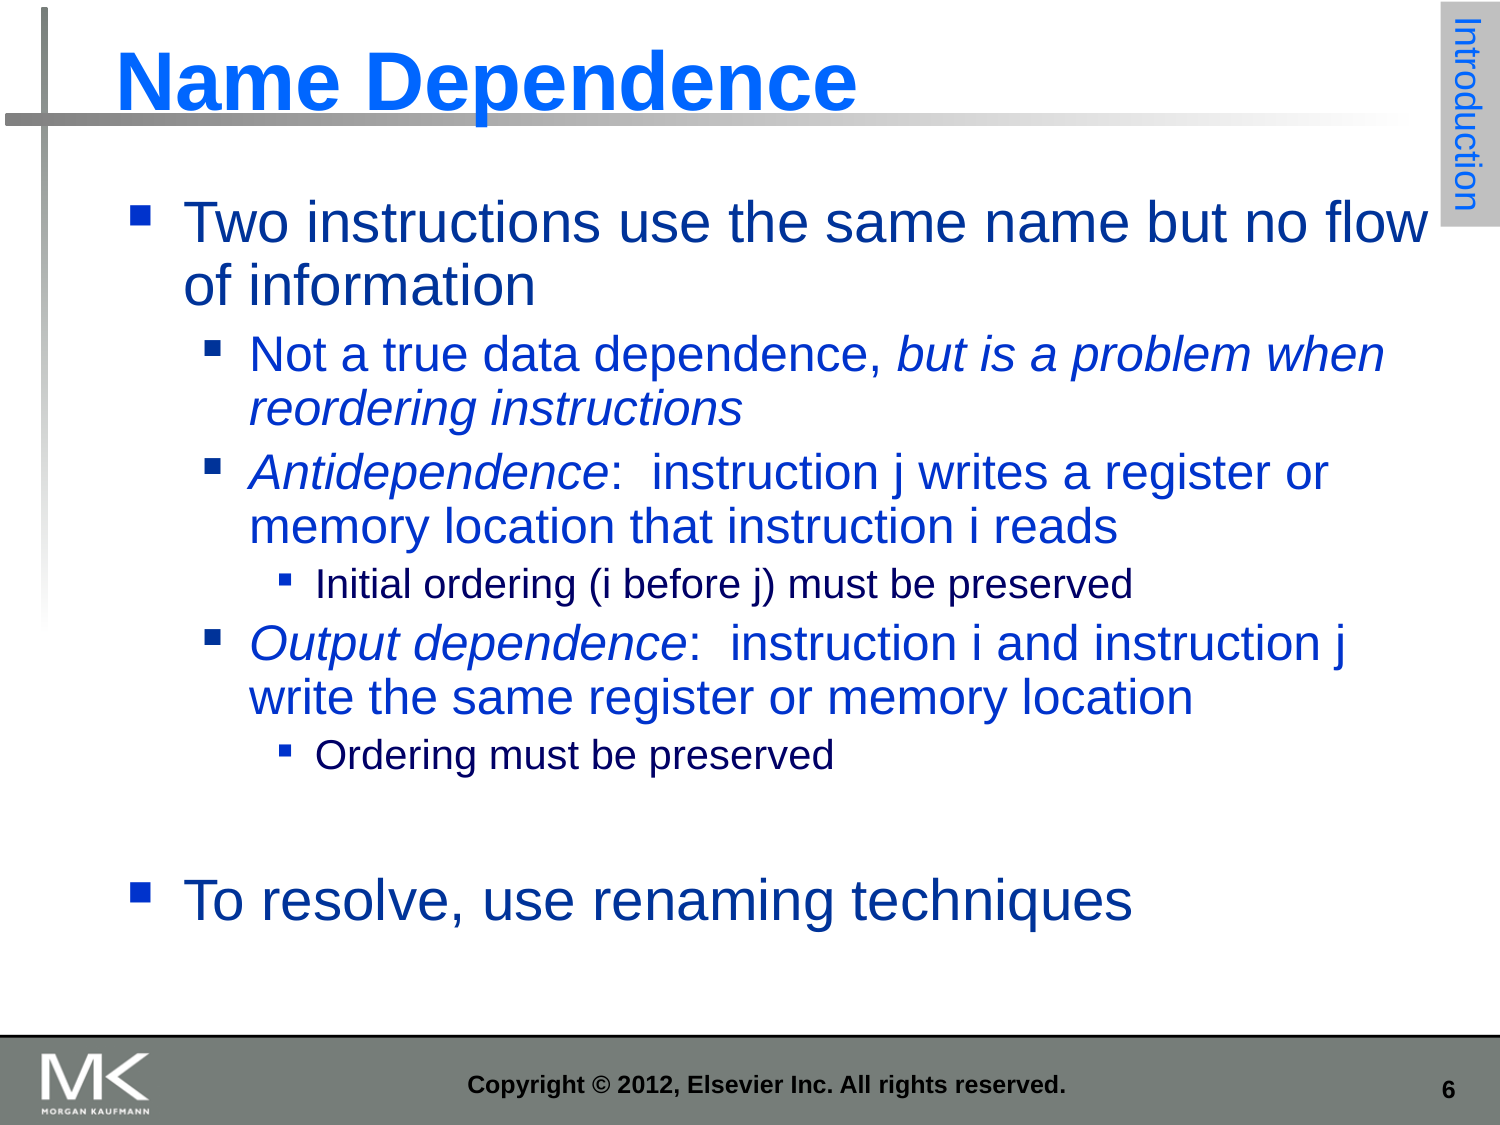

# Name Dependence
Introduction
Two instructions use the same name but no flow of information
Not a true data dependence, but is a problem when reordering instructions
Antidependence:  instruction j writes a register or memory location that instruction i reads
Initial ordering (i before j) must be preserved
Output dependence:  instruction i and instruction j write the same register or memory location
Ordering must be preserved

To resolve, use renaming techniques
Copyright © 2012, Elsevier Inc. All rights reserved.